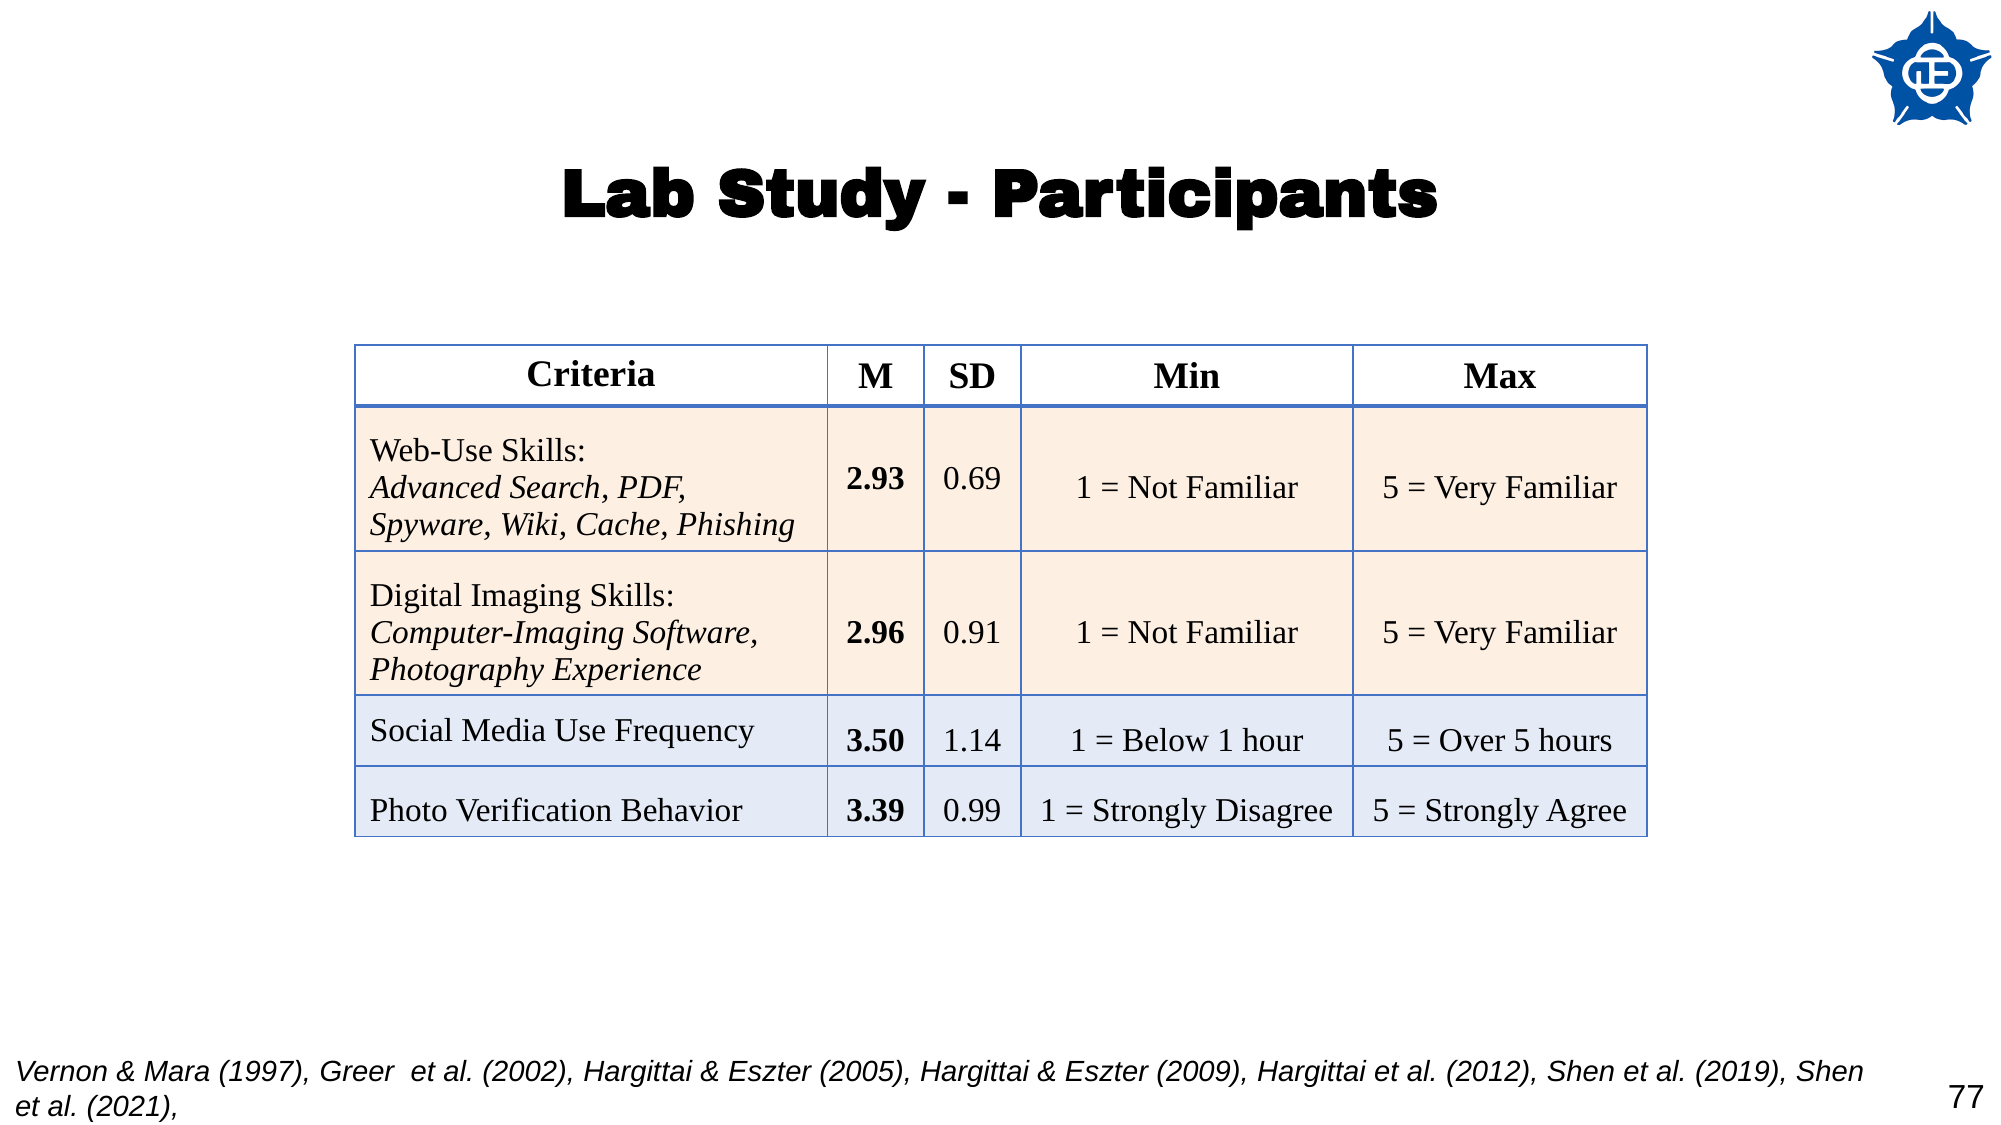

# Lab Study - Participants
| Criteria | M | SD | Min | Max |
| --- | --- | --- | --- | --- |
| Web-Use Skills: Advanced Search, PDF, Spyware, Wiki, Cache, Phishing | 2.93 | 0.69 | 1 = Not Familiar | 5 = Very Familiar |
| Digital Imaging Skills: Computer-Imaging Software, Photography Experience | 2.96 | 0.91 | 1 = Not Familiar | 5 = Very Familiar |
| Social Media Use Frequency | 3.50 | 1.14 | 1 = Below 1 hour | 5 = Over 5 hours |
| Photo Verification Behavior | 3.39 | 0.99 | 1 = Strongly Disagree | 5 = Strongly Agree |
Vernon & Mara (1997), Greer  et al. (2002), Hargittai & Eszter (2005), Hargittai & Eszter (2009), Hargittai et al. (2012), Shen et al. (2019), Shen et al. (2021),
77